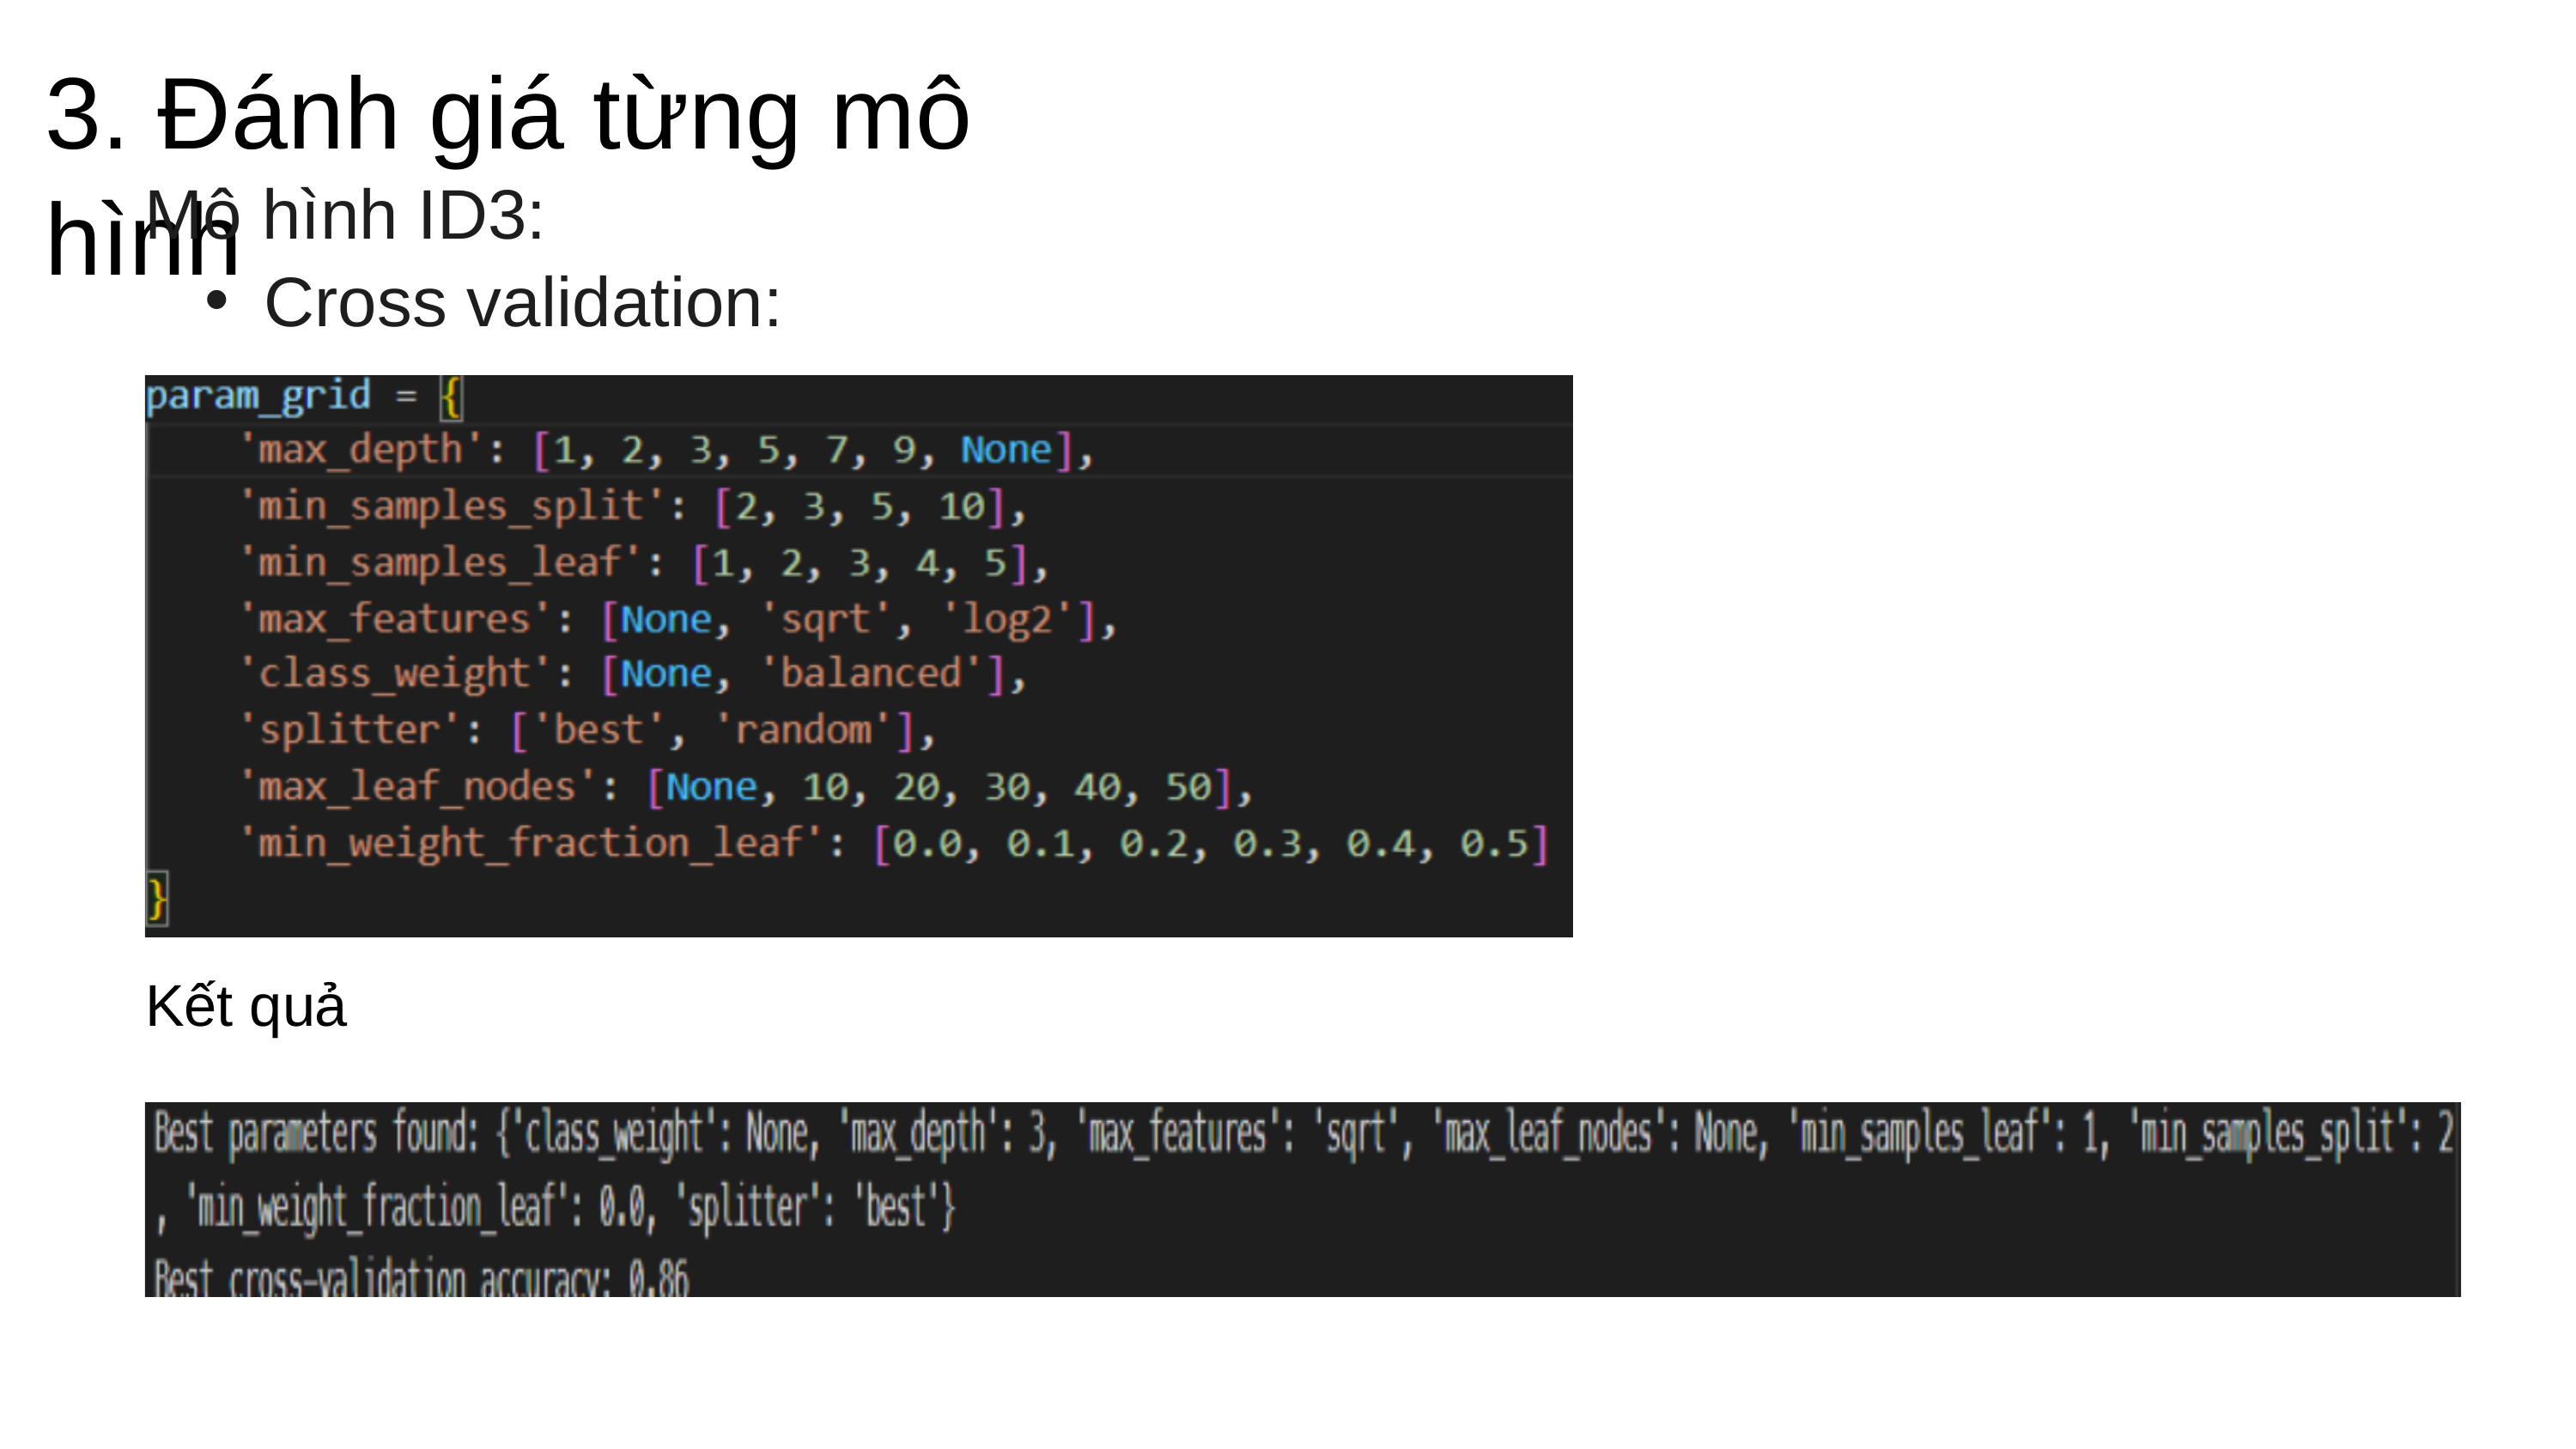

3. Đánh giá từng mô hình
Mô hình ID3:
Cross validation:

Kết quả